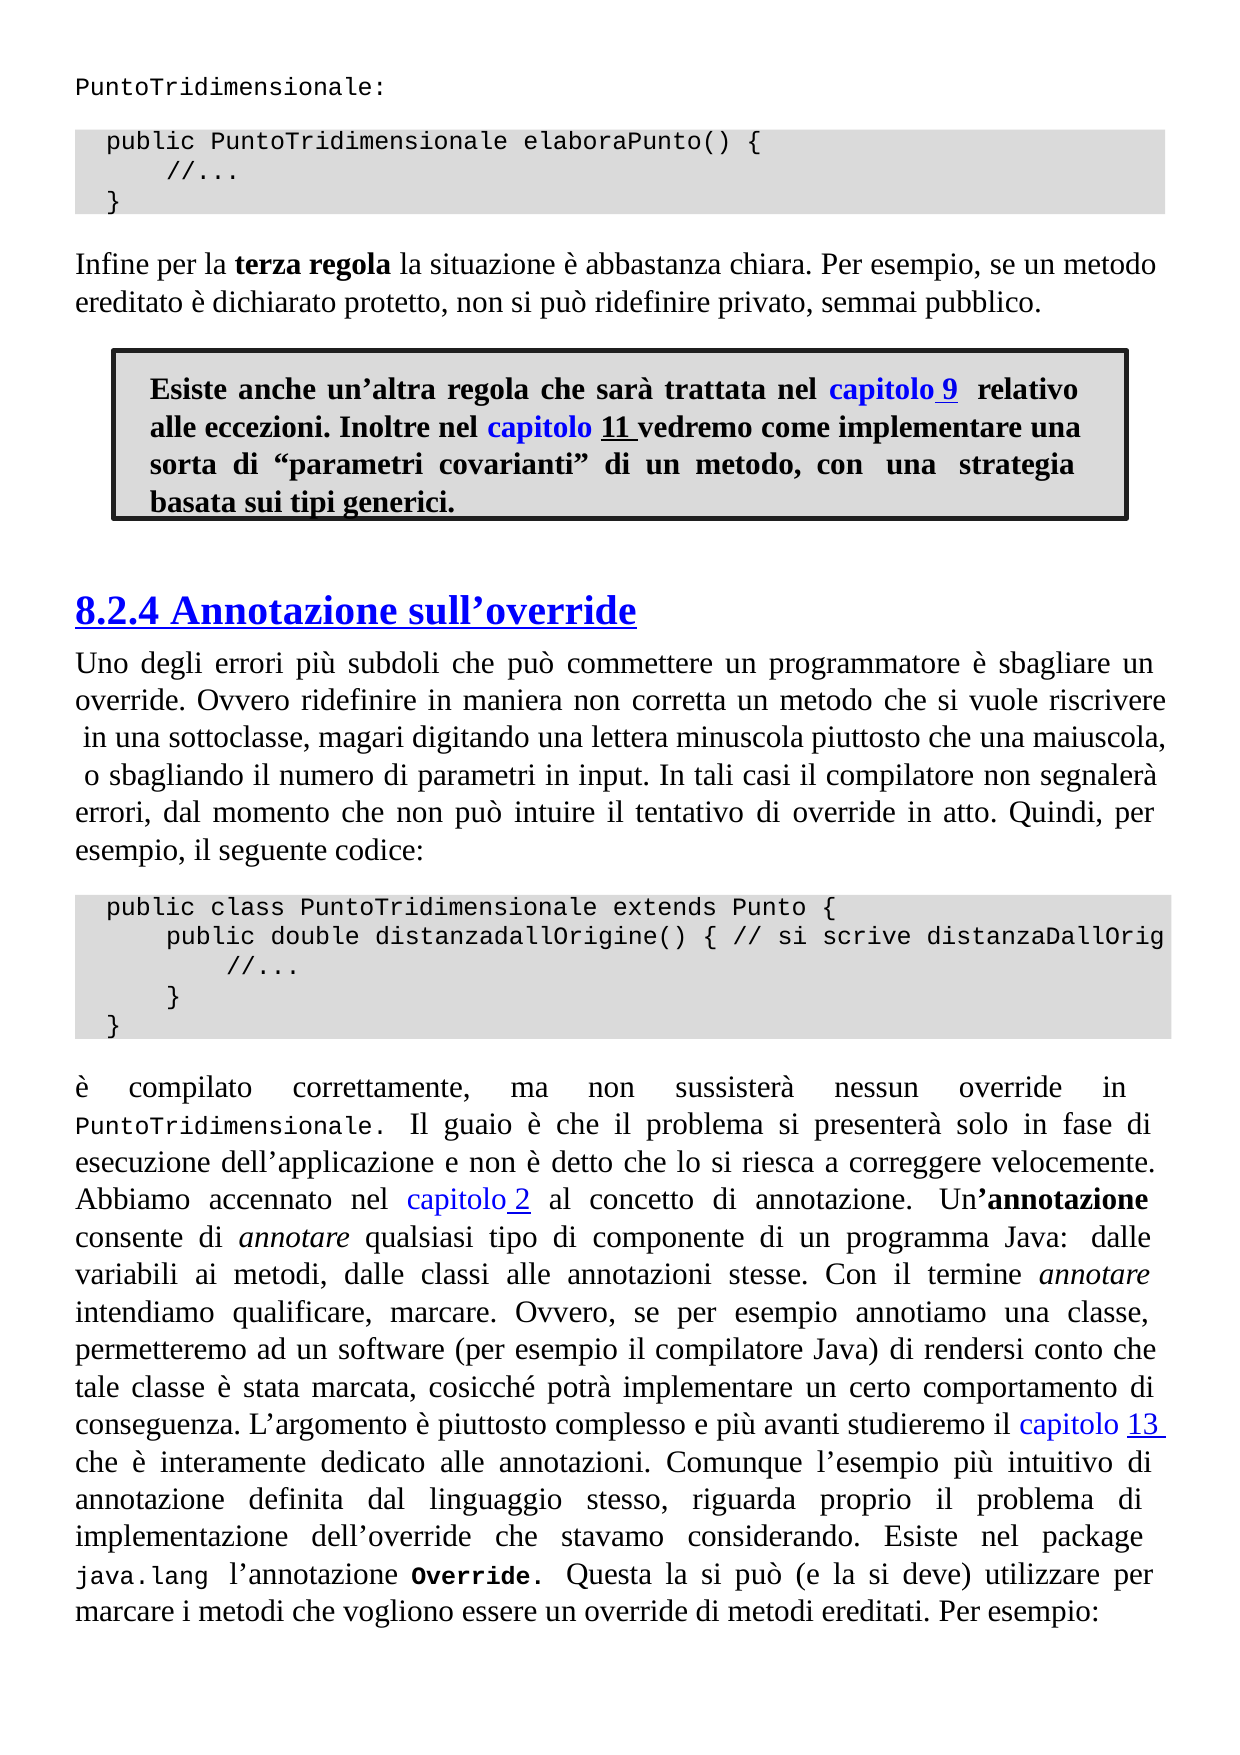

PuntoTridimensionale:
public PuntoTridimensionale elaboraPunto() {
//...
}
Infine per la terza regola la situazione è abbastanza chiara. Per esempio, se un metodo  ereditato è dichiarato protetto, non si può ridefinire privato, semmai pubblico.
Esiste anche un’altra regola che sarà trattata nel capitolo 9 relativo  alle eccezioni. Inoltre nel capitolo 11 vedremo come implementare una  sorta di “parametri covarianti” di un metodo, con una strategia  basata sui tipi generici.
8.2.4 Annotazione sull’override
Uno degli errori più subdoli che può commettere un programmatore è sbagliare un  override. Ovvero ridefinire in maniera non corretta un metodo che si vuole riscrivere  in una sottoclasse, magari digitando una lettera minuscola piuttosto che una maiuscola,  o sbagliando il numero di parametri in input. In tali casi il compilatore non segnalerà  errori, dal momento che non può intuire il tentativo di override in atto. Quindi, per  esempio, il seguente codice:
public class PuntoTridimensionale extends Punto {
public double distanzadallOrigine() { // si scrive distanzaDallOrig
//...
}
}
è compilato correttamente, ma non sussisterà nessun override in  PuntoTridimensionale. Il guaio è che il problema si presenterà solo in fase di  esecuzione dell’applicazione e non è detto che lo si riesca a correggere velocemente.  Abbiamo accennato nel capitolo 2 al concetto di annotazione. Un’annotazione  consente di annotare qualsiasi tipo di componente di un programma Java: dalle  variabili ai metodi, dalle classi alle annotazioni stesse. Con il termine annotare  intendiamo qualificare, marcare. Ovvero, se per esempio annotiamo una classe,  permetteremo ad un software (per esempio il compilatore Java) di rendersi conto che  tale classe è stata marcata, cosicché potrà implementare un certo comportamento di  conseguenza. L’argomento è piuttosto complesso e più avanti studieremo il capitolo 13  che è interamente dedicato alle annotazioni. Comunque l’esempio più intuitivo di  annotazione definita dal linguaggio stesso, riguarda proprio il problema di  implementazione dell’override che stavamo considerando. Esiste nel package  java.lang l’annotazione Override. Questa la si può (e la si deve) utilizzare per  marcare i metodi che vogliono essere un override di metodi ereditati. Per esempio: